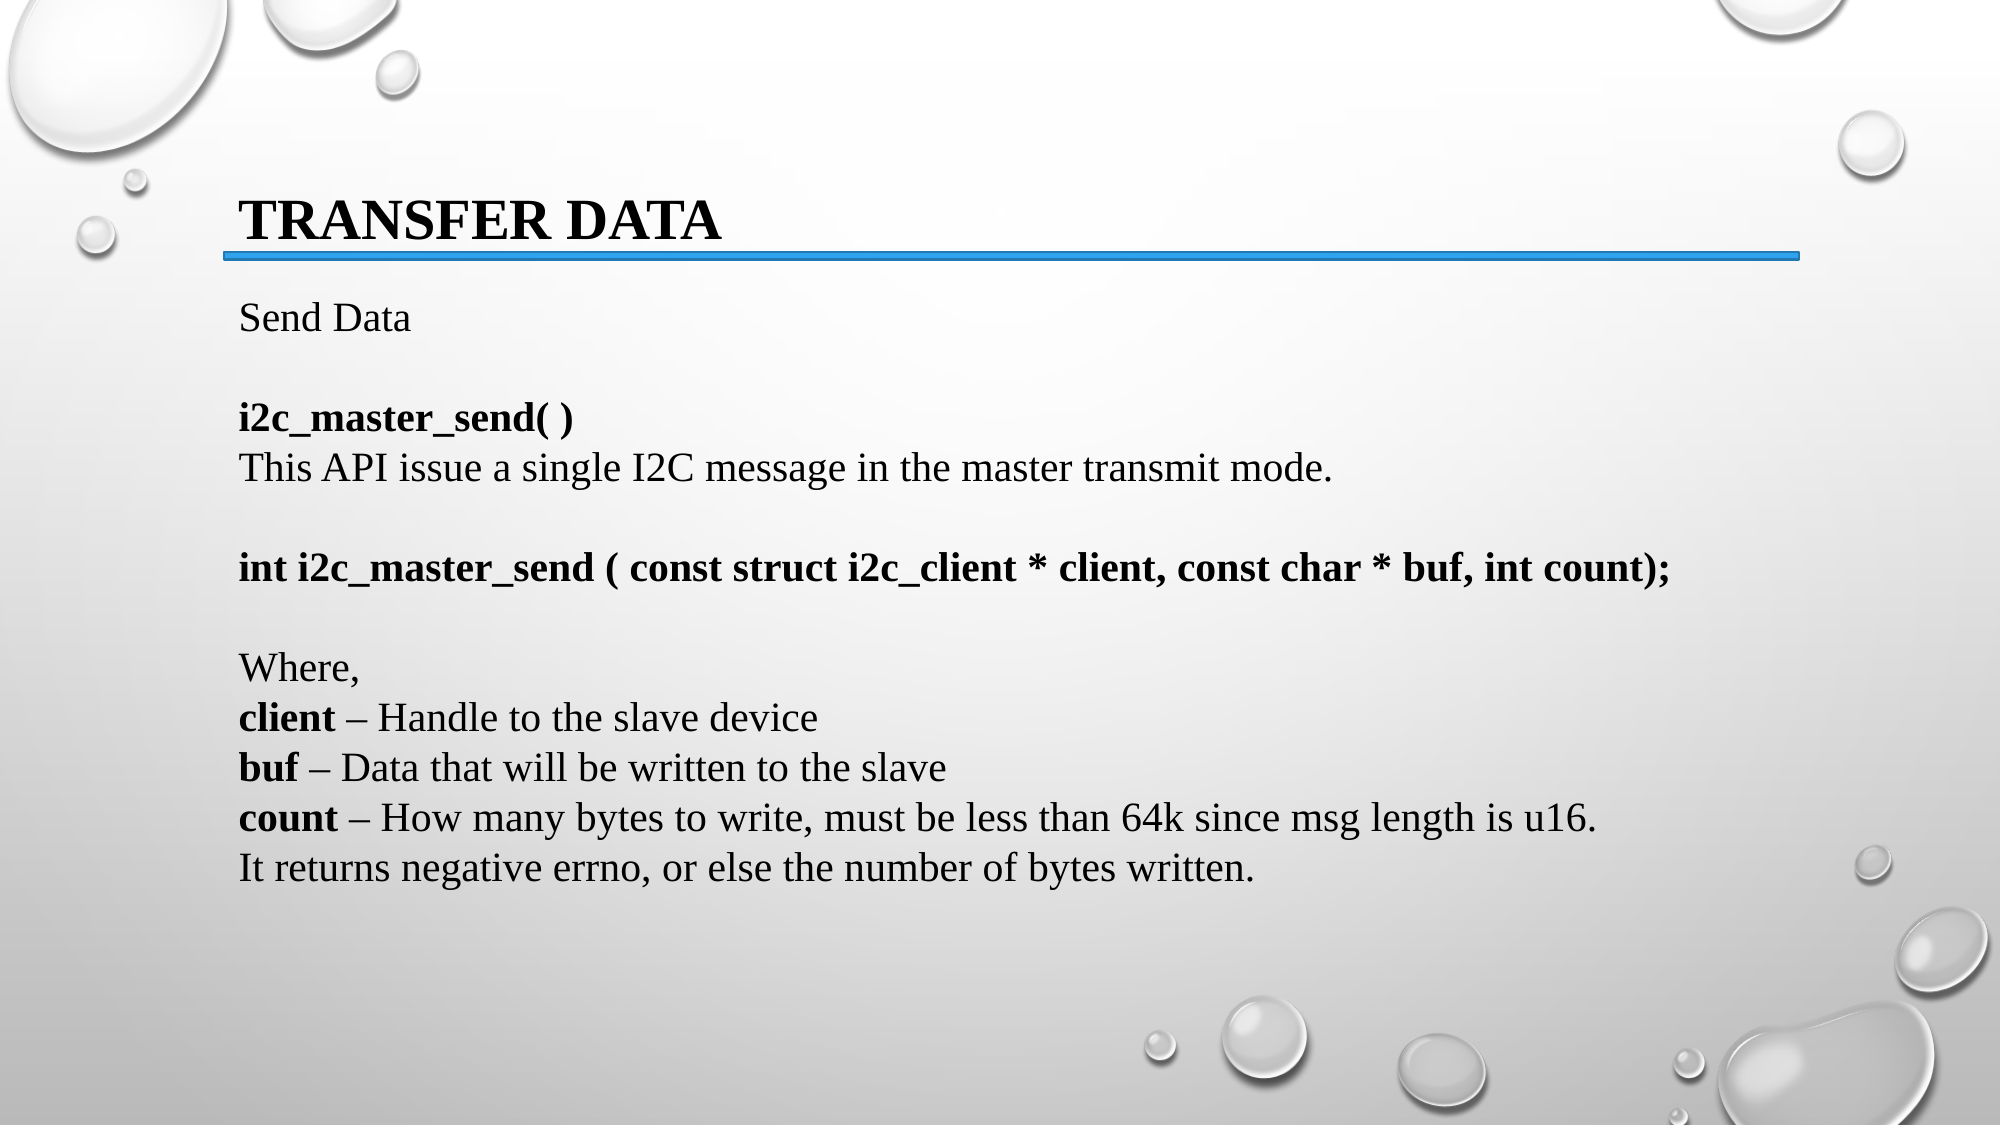

TRANSFER DATA

Send Data

i2c_master_send( )
This API issue a single I2C message in the master transmit mode.

int i2c_master_send ( const struct i2c_client * client, const char * buf, int count);

Where,
client – Handle to the slave device
buf – Data that will be written to the slave
count – How many bytes to write, must be less than 64k since msg length is u16.
It returns negative errno, or else the number of bytes written.